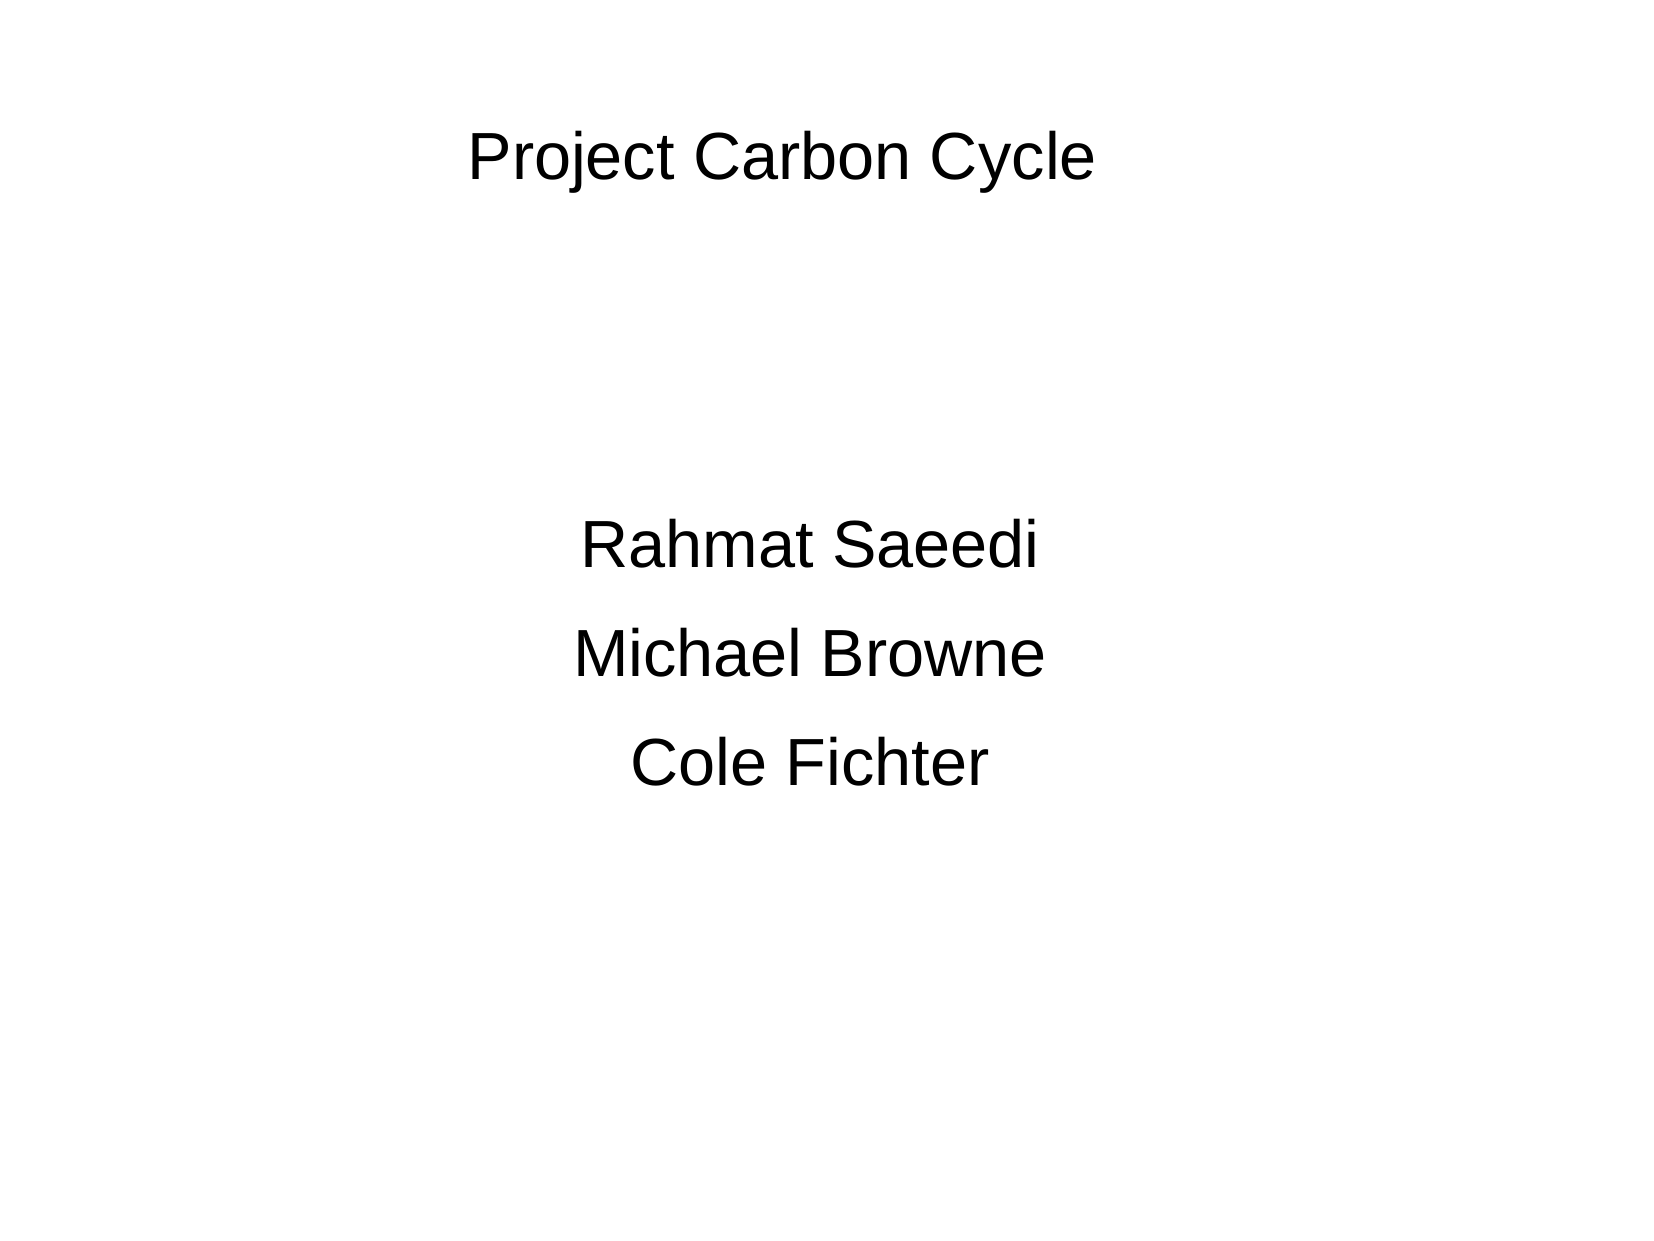

Project Carbon Cycle
Rahmat Saeedi
Michael Browne
Cole Fichter